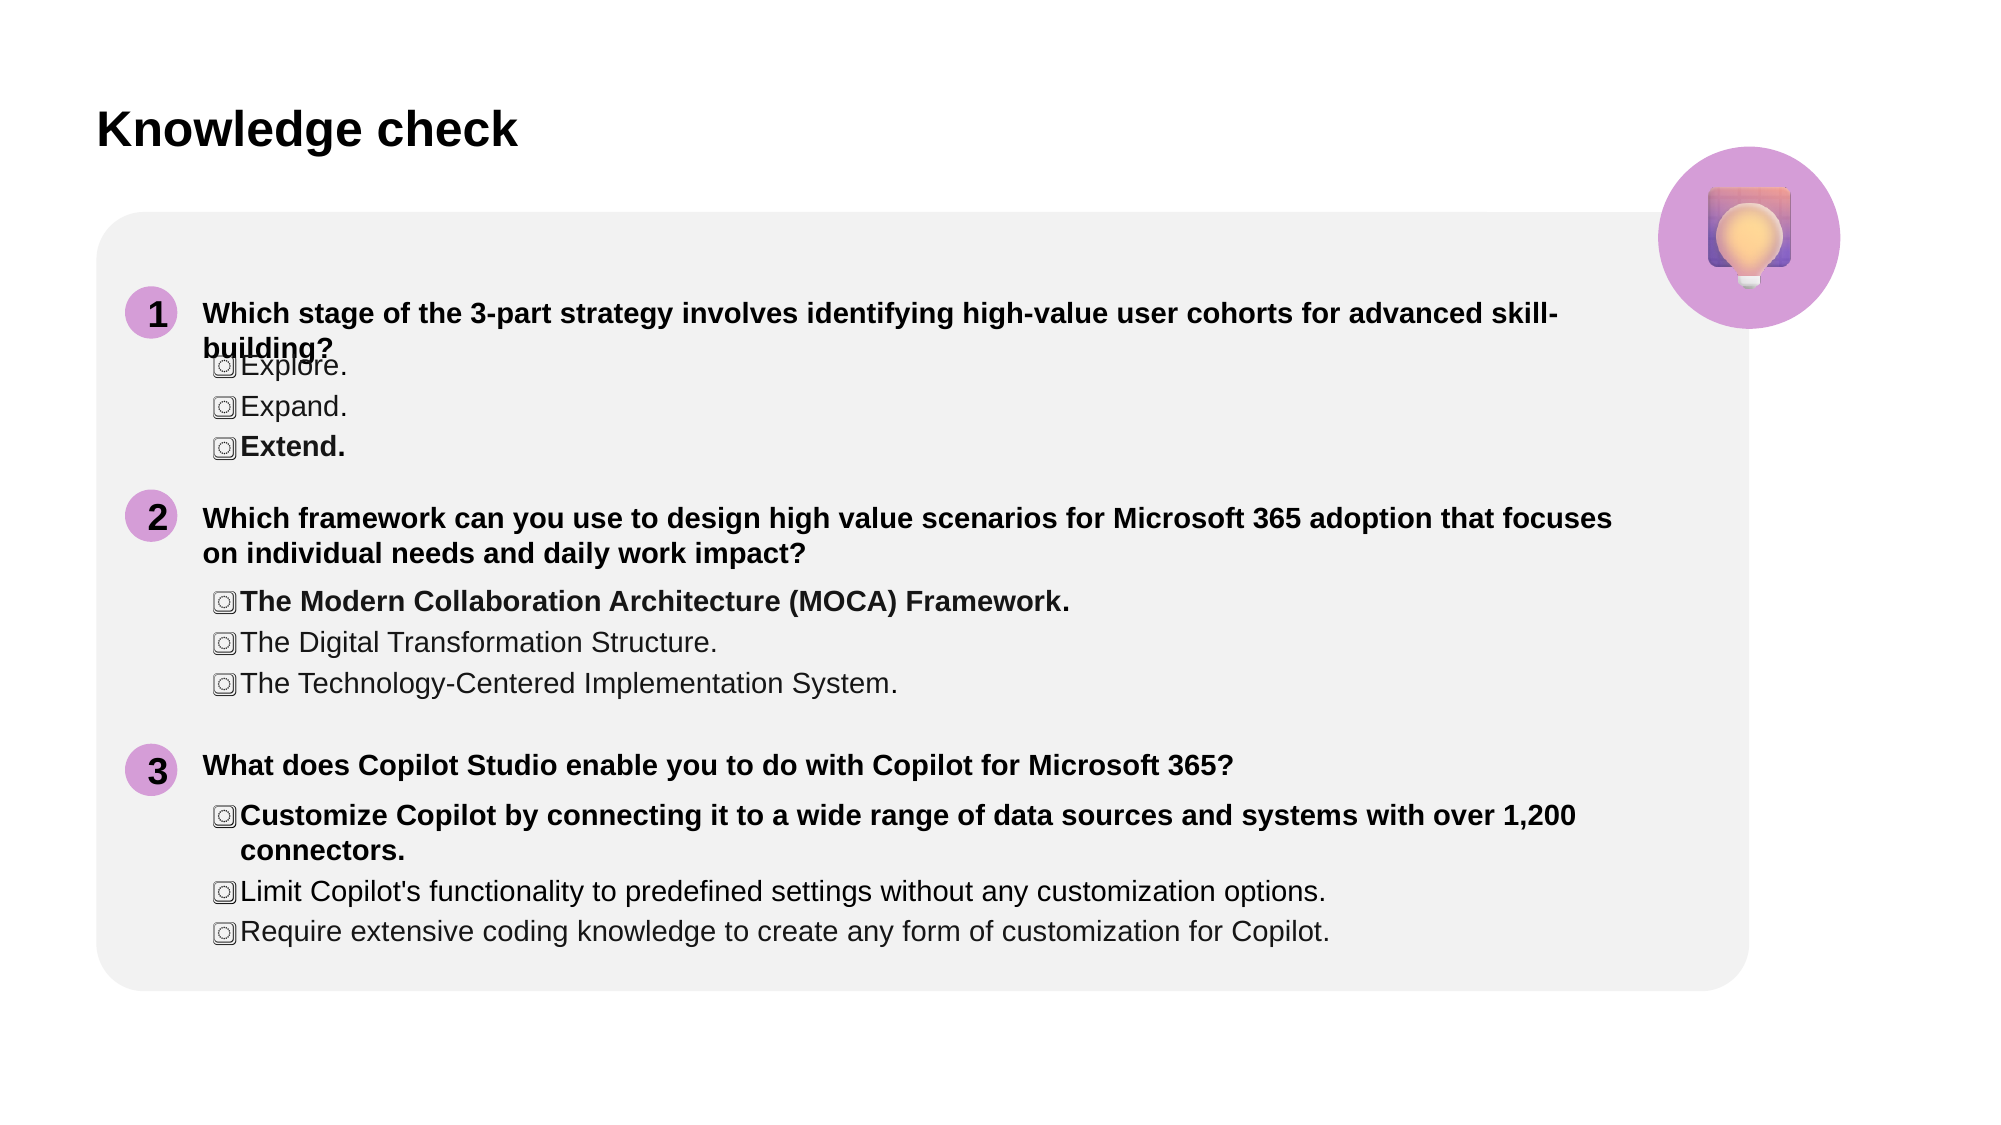

# Knowledge check
1
Which stage of the 3-part strategy involves identifying high-value user cohorts for advanced skill-building?
Explore.
Expand.
Extend.
2
Which framework can you use to design high value scenarios for Microsoft 365 adoption that focuses on individual needs and daily work impact?
The Modern Collaboration Architecture (MOCA) Framework.
The Digital Transformation Structure.
The Technology-Centered Implementation System.
3
What does Copilot Studio enable you to do with Copilot for Microsoft 365?
Customize Copilot by connecting it to a wide range of data sources and systems with over 1,200 connectors.
Limit Copilot's functionality to predefined settings without any customization options.
Require extensive coding knowledge to create any form of customization for Copilot.